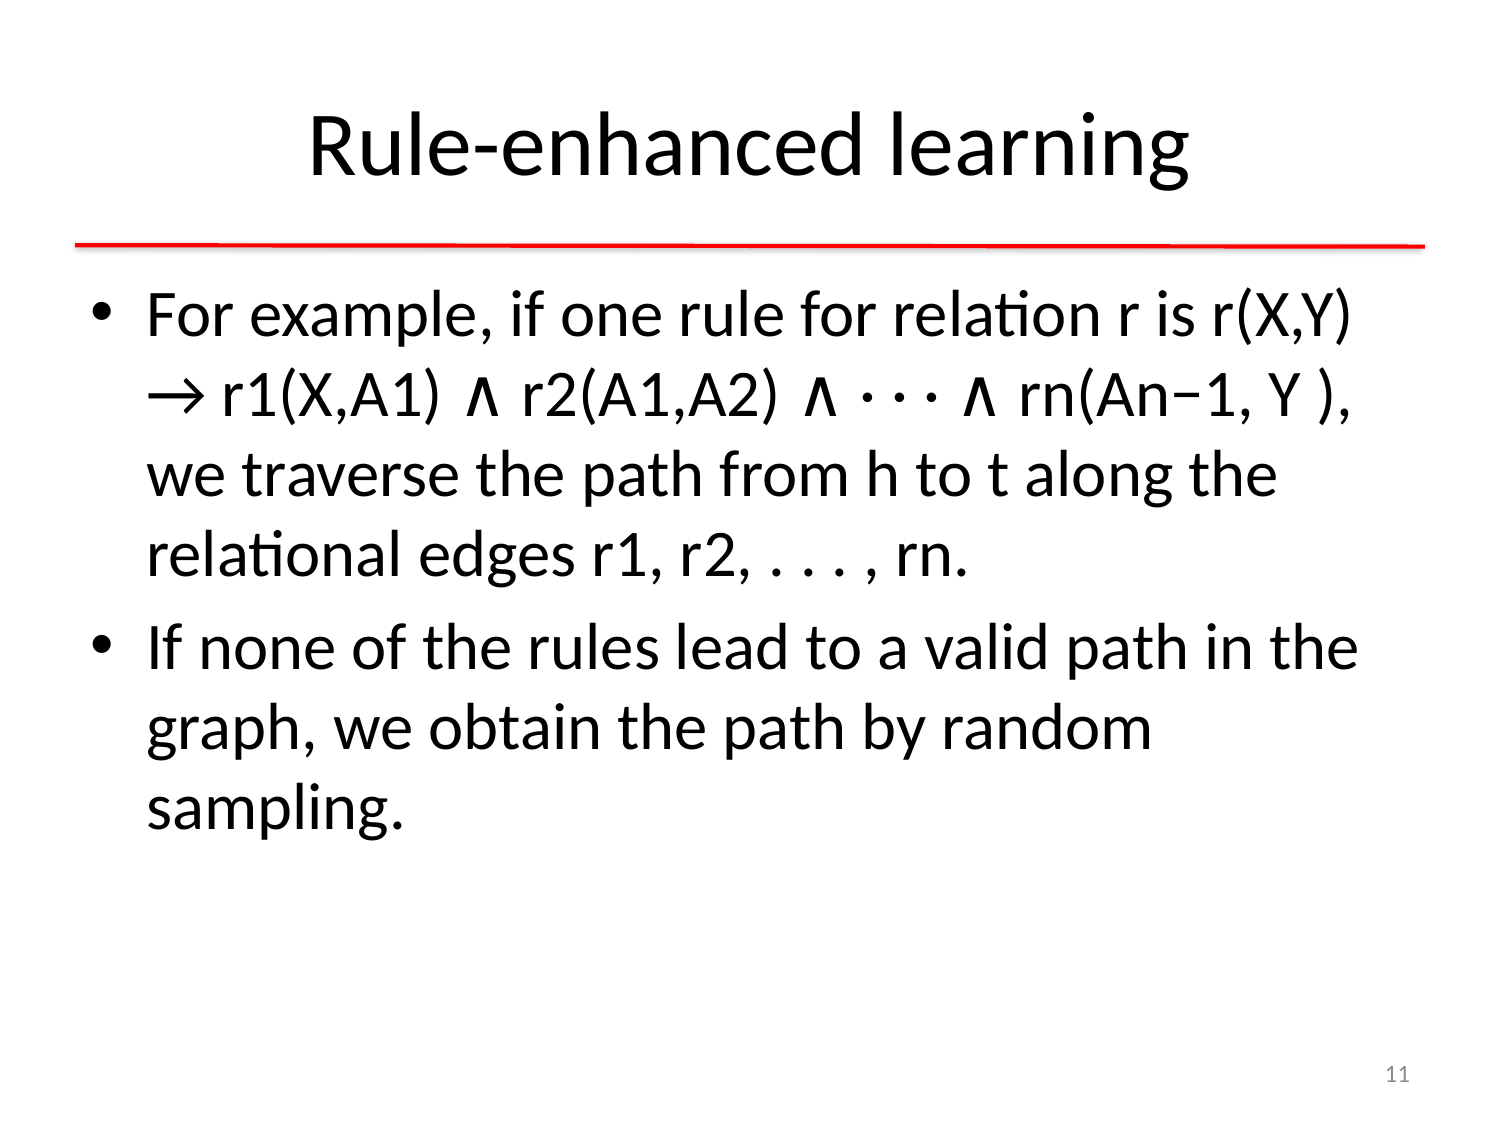

# Rule-enhanced learning
For example, if one rule for relation r is r(X,Y) → r1(X,A1) ∧ r2(A1,A2) ∧ · · · ∧ rn(An−1, Y ), we traverse the path from h to t along the relational edges r1, r2, . . . , rn.
If none of the rules lead to a valid path in the graph, we obtain the path by random sampling.

11